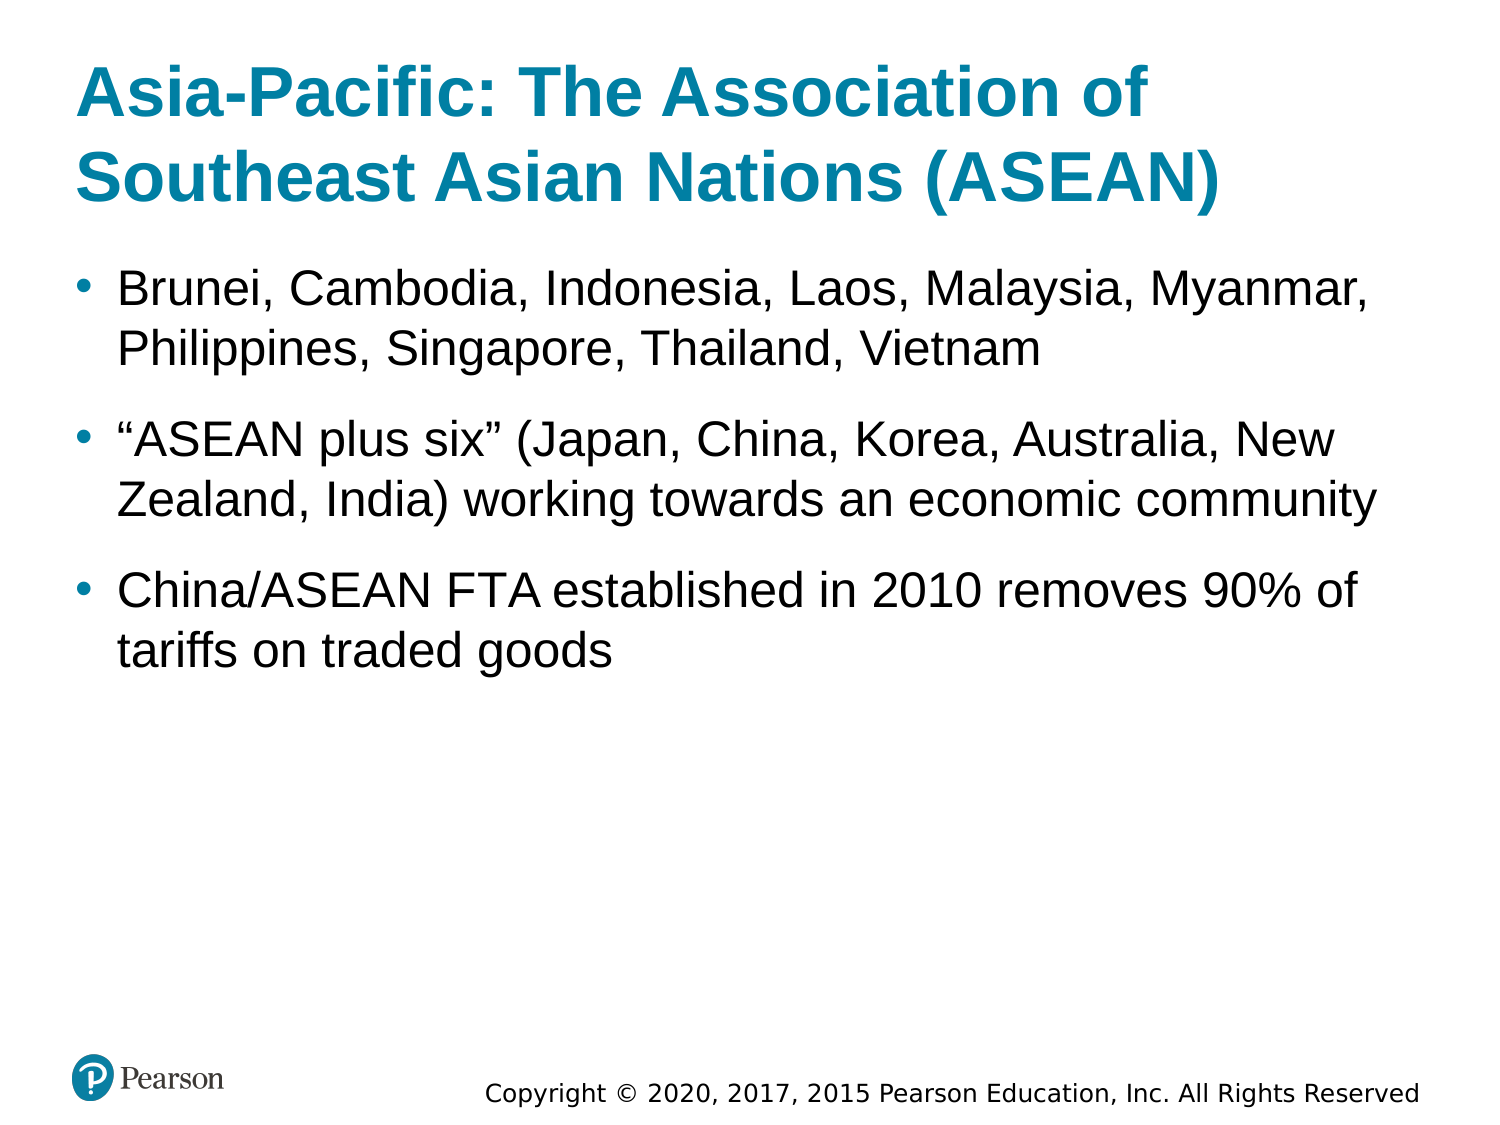

# Asia-Pacific: The Association of Southeast Asian Nations (A S E A N)
Brunei, Cambodia, Indonesia, Laos, Malaysia, Myanmar, Philippines, Singapore, Thailand, Vietnam
“A S E A N plus six” (Japan, China, Korea, Australia, New Zealand, India) working towards an economic community
China/A S E A N F T A established in 2010 removes 90% of tariffs on traded goods